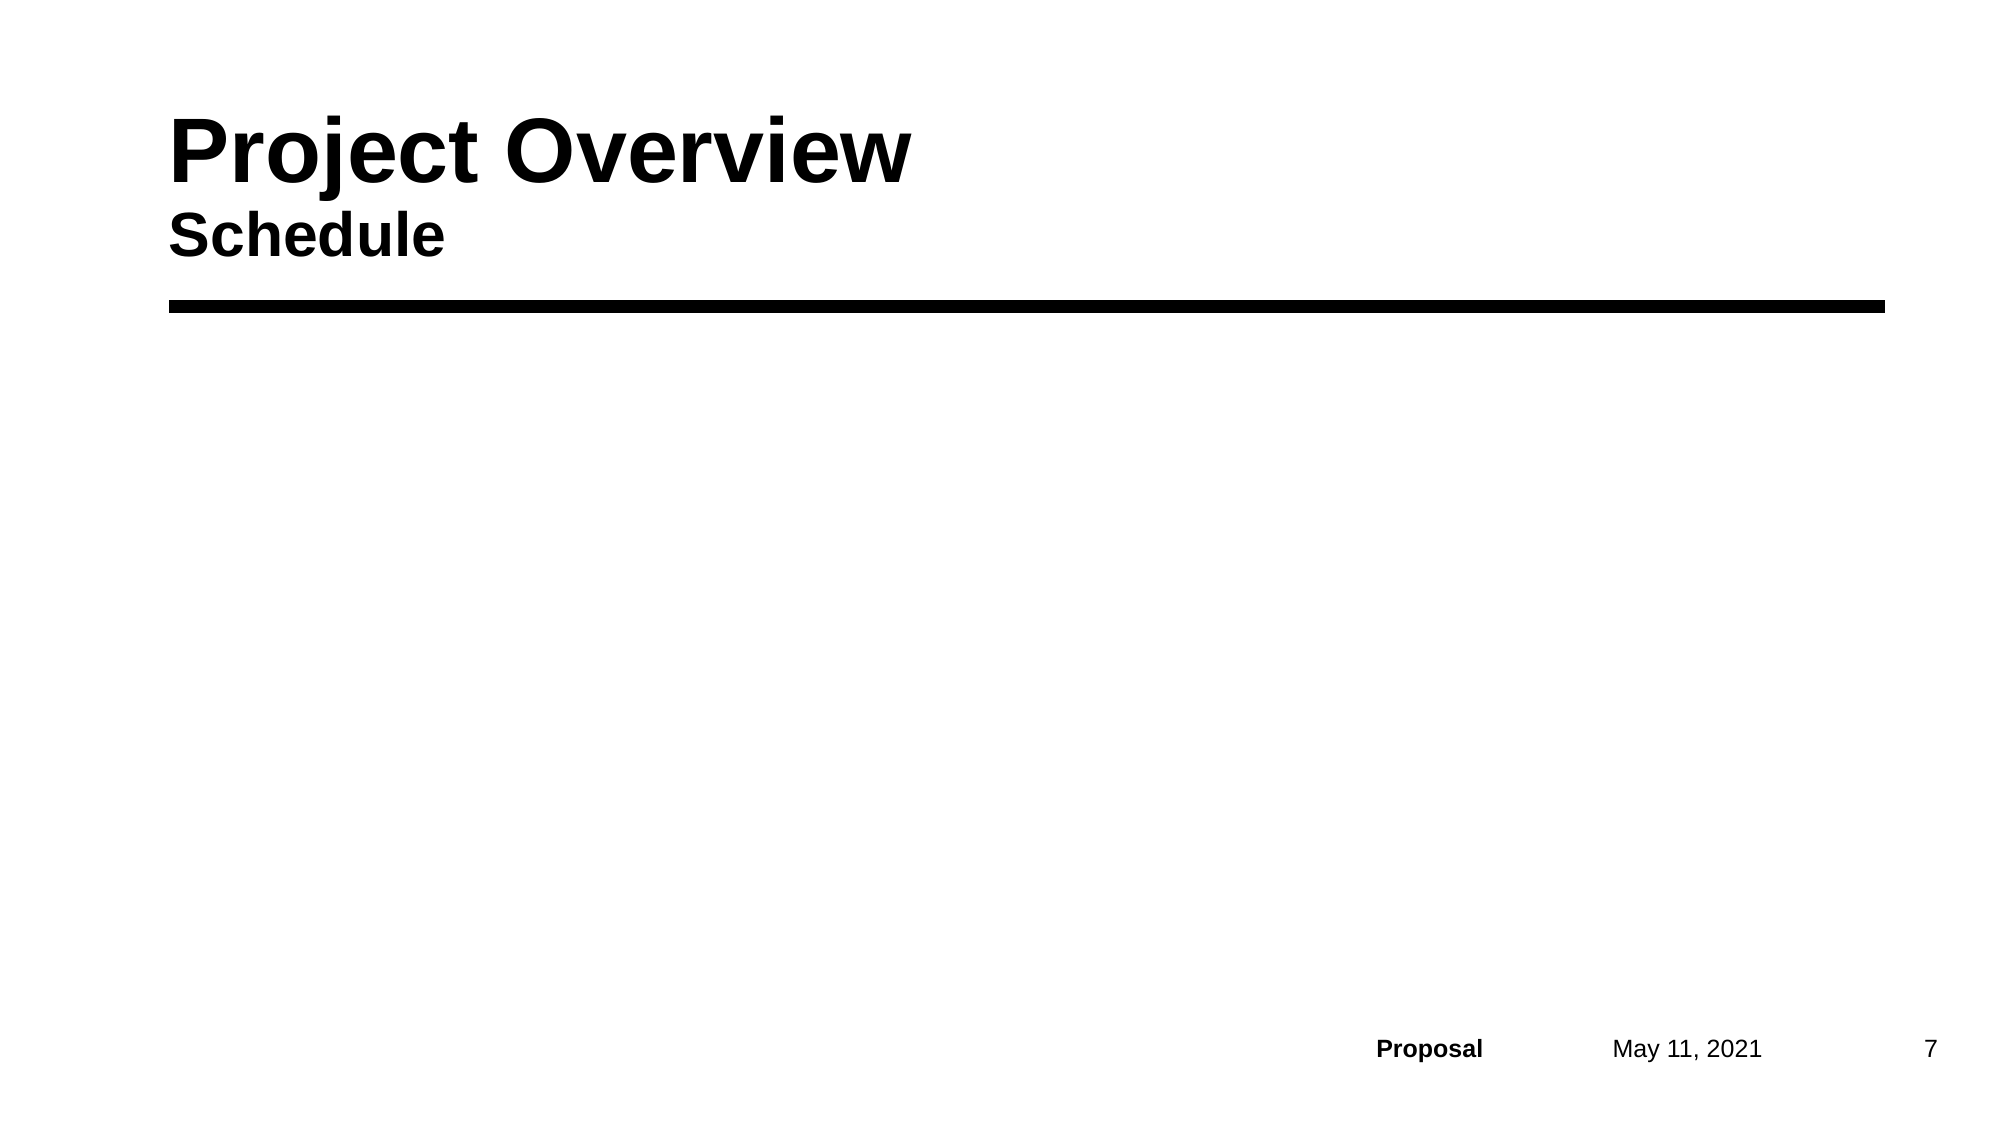

# Project Overview Schedule

May 11, 2021
7
Proposal